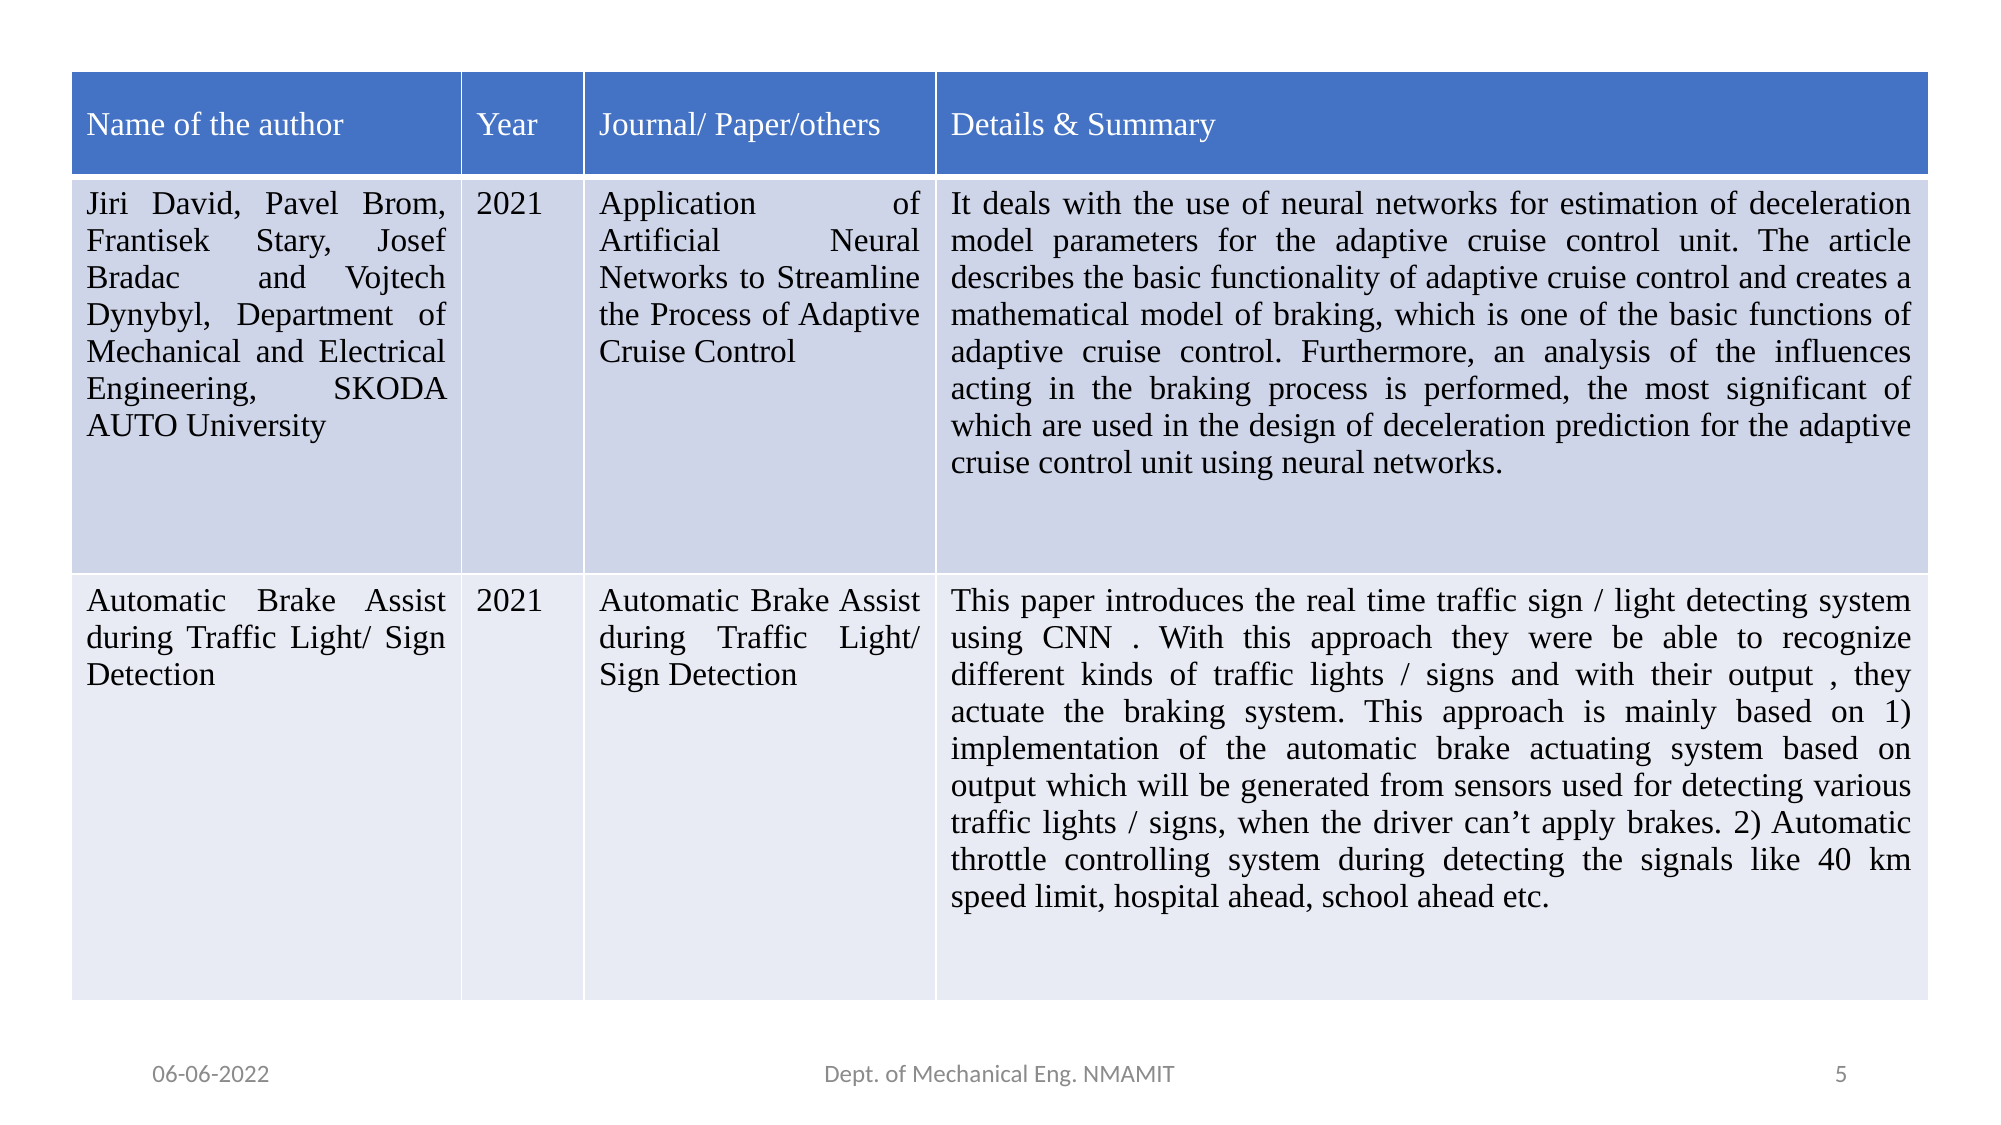

| Name of the author | Year | Journal/ Paper/others | Details & Summary |
| --- | --- | --- | --- |
| Jiri David, Pavel Brom, Frantisek Stary, Josef Bradac and Vojtech Dynybyl, Department of Mechanical and Electrical Engineering, SKODA AUTO University | 2021 | Application of Artificial Neural Networks to Streamline the Process of Adaptive Cruise Control | It deals with the use of neural networks for estimation of deceleration model parameters for the adaptive cruise control unit. The article describes the basic functionality of adaptive cruise control and creates a mathematical model of braking, which is one of the basic functions of adaptive cruise control. Furthermore, an analysis of the influences acting in the braking process is performed, the most significant of which are used in the design of deceleration prediction for the adaptive cruise control unit using neural networks. |
| Automatic Brake Assist during Traffic Light/ Sign Detection | 2021 | Automatic Brake Assist during Traffic Light/ Sign Detection | This paper introduces the real time traffic sign / light detecting system using CNN . With this approach they were be able to recognize different kinds of traffic lights / signs and with their output , they actuate the braking system. This approach is mainly based on 1) implementation of the automatic brake actuating system based on output which will be generated from sensors used for detecting various traffic lights / signs, when the driver can’t apply brakes. 2) Automatic throttle controlling system during detecting the signals like 40 km speed limit, hospital ahead, school ahead etc. |
06-06-2022
Dept. of Mechanical Eng. NMAMIT
5